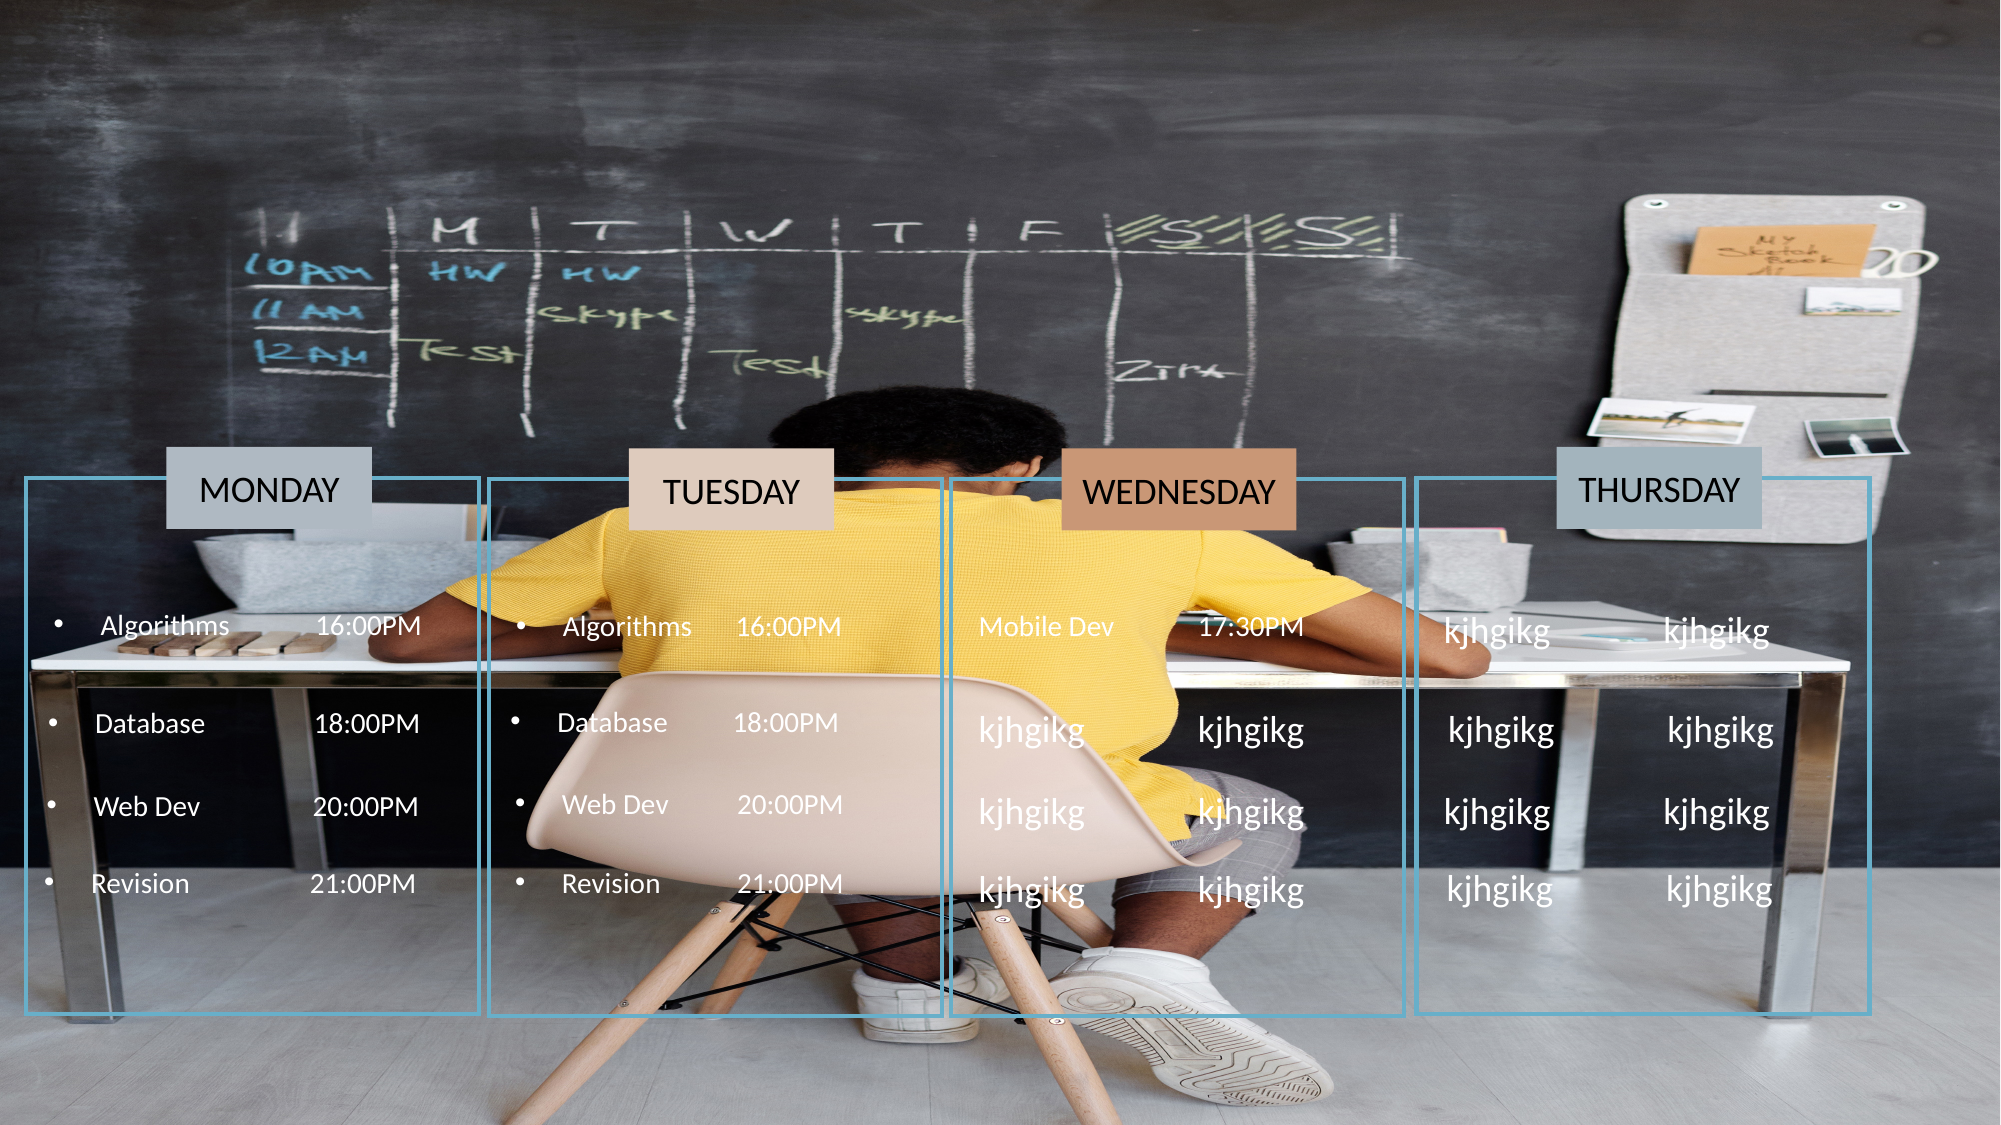

MONDAY

Algorithms
16:00PM
Database
18:00PM
Web Dev
20:00PM
Revision
21:00PM
THURSDAY

kjhgikg
kjhgikg
kjhgikg
kjhgikg
kjhgikg
kjhgikg
kjhgikg
kjhgikg
TUESDAY

Algorithms
16:00PM
Database
18:00PM
Web Dev
20:00PM
Revision
21:00PM
WEDNESDAY

Mobile Dev
17:30PM
kjhgikg
kjhgikg
kjhgikg
kjhgikg
kjhgikg
kjhgikg